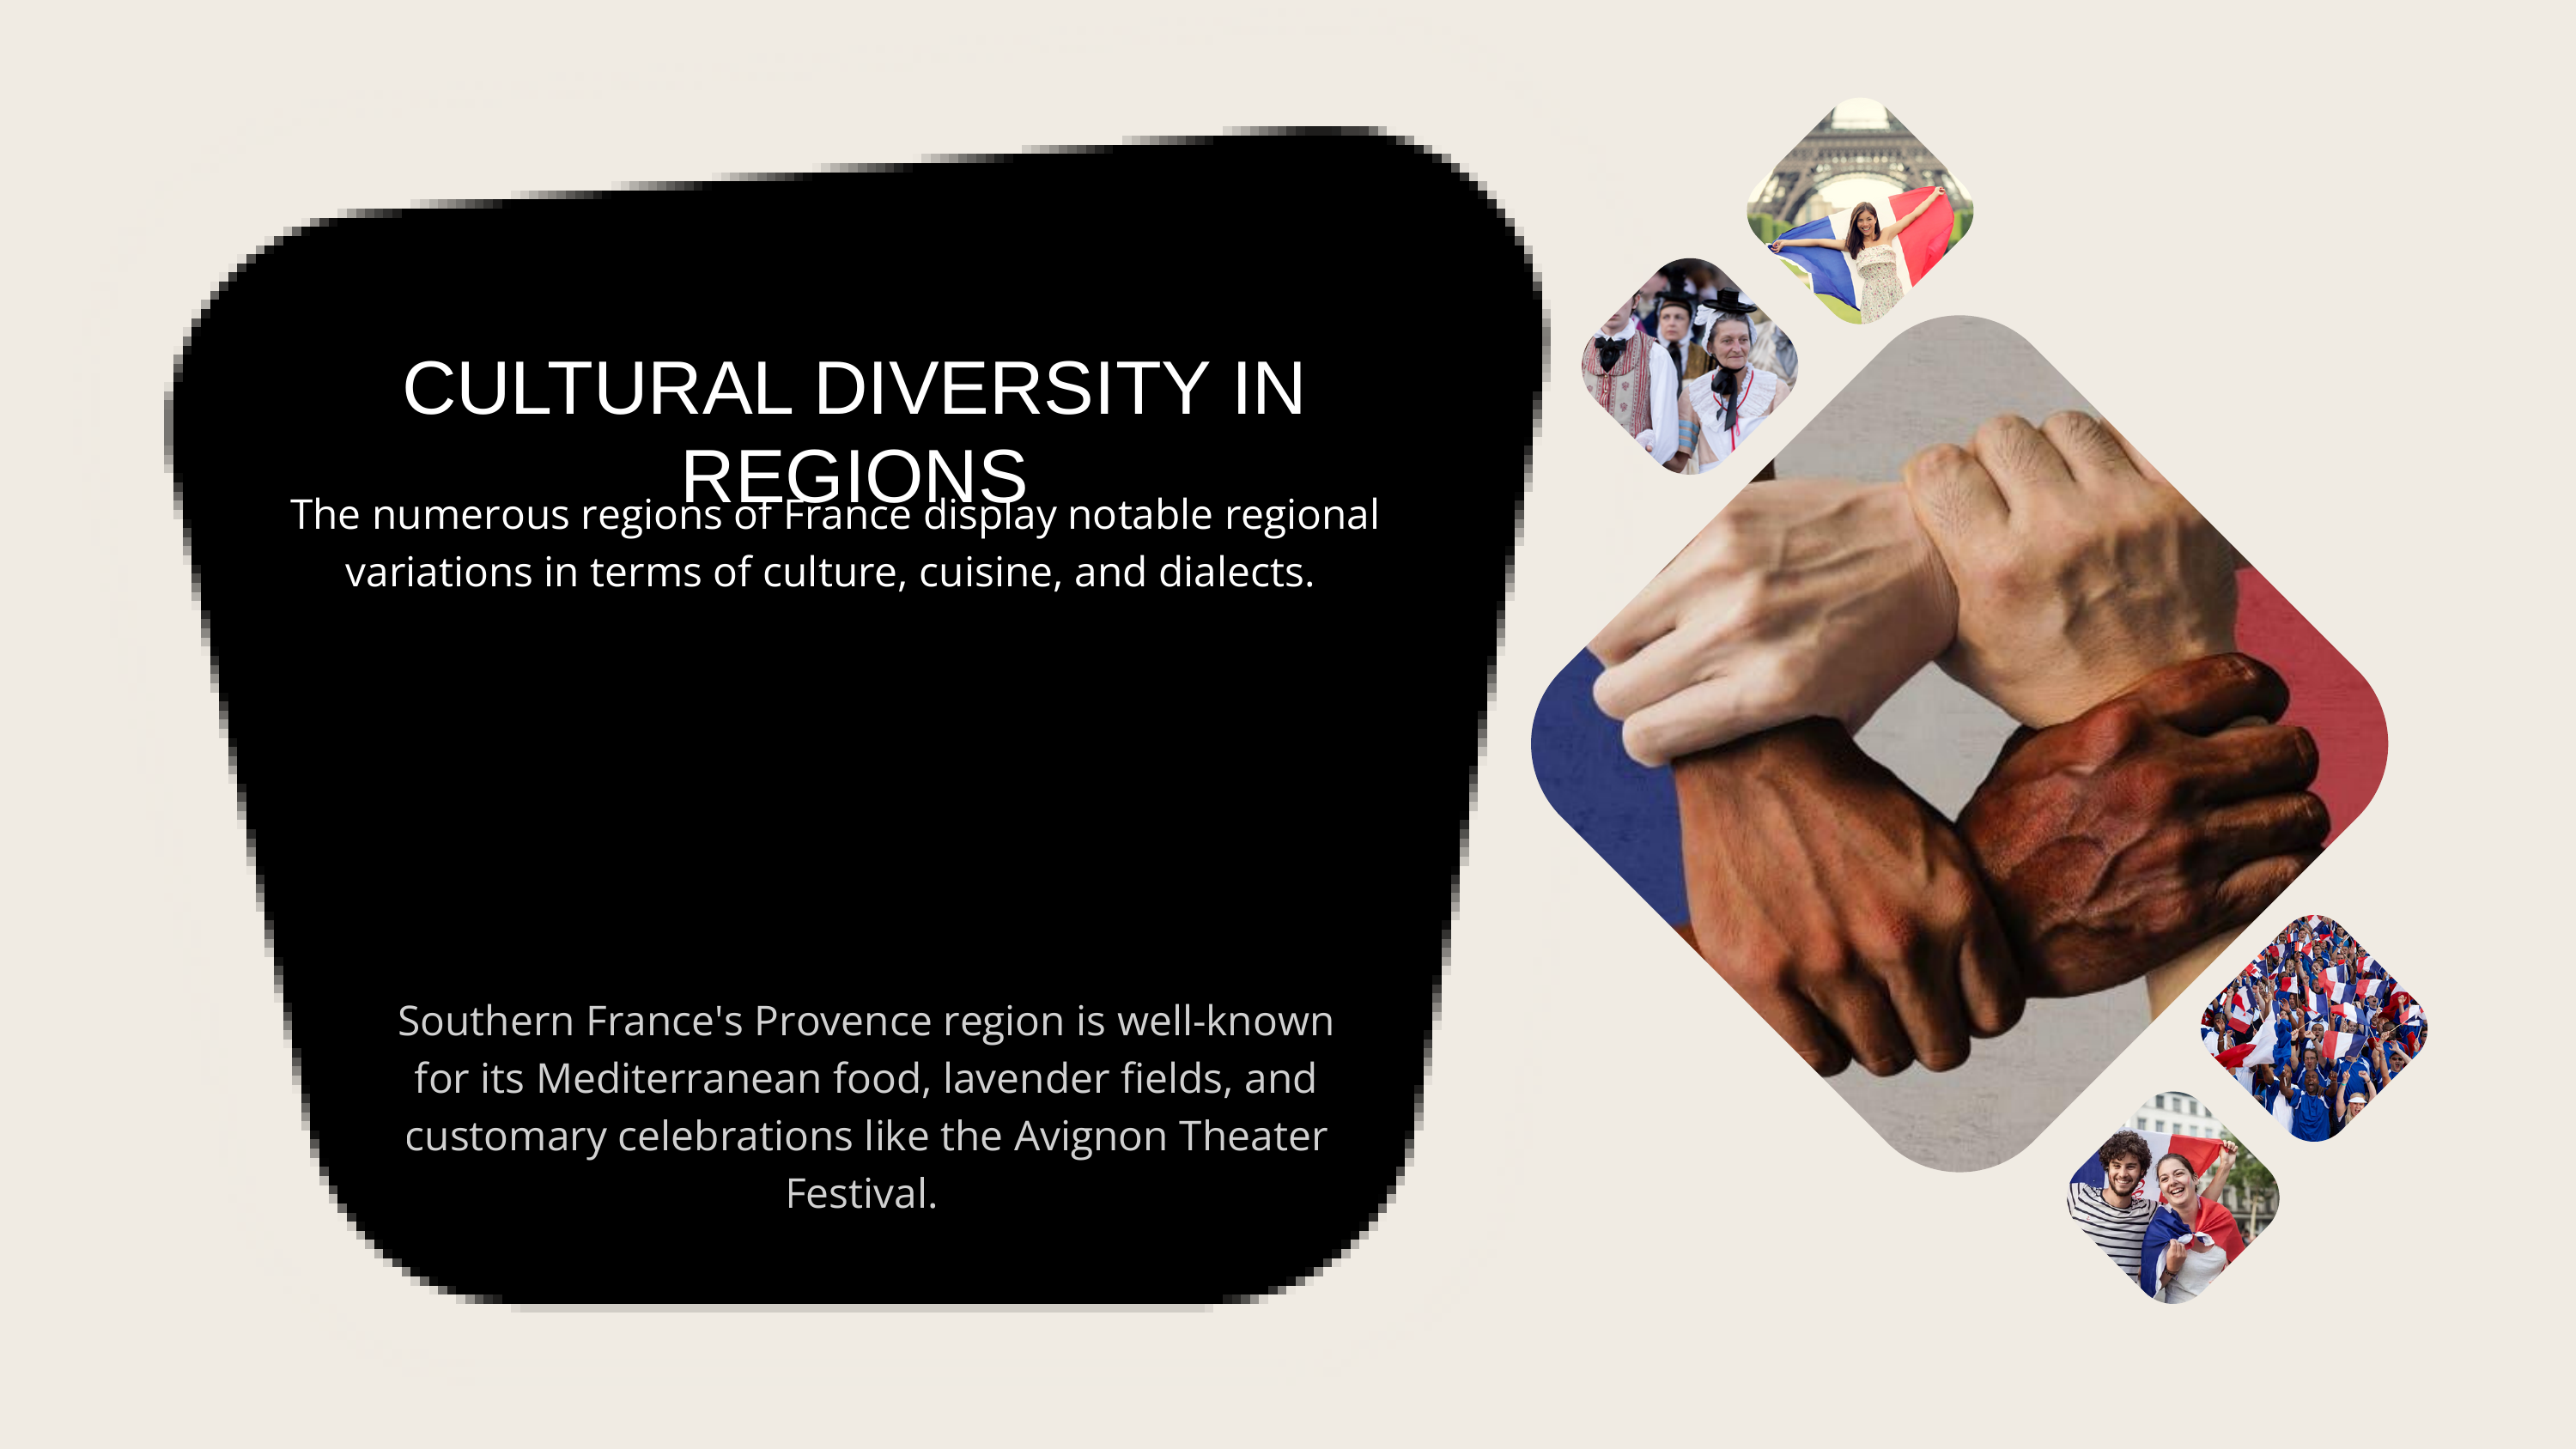

CULTURAL DIVERSITY IN REGIONS
The numerous regions of France display notable regional variations in terms of culture, cuisine, and dialects.

Southern France's Provence region is well-known for its Mediterranean food, lavender fields, and customary celebrations like the Avignon Theater Festival.